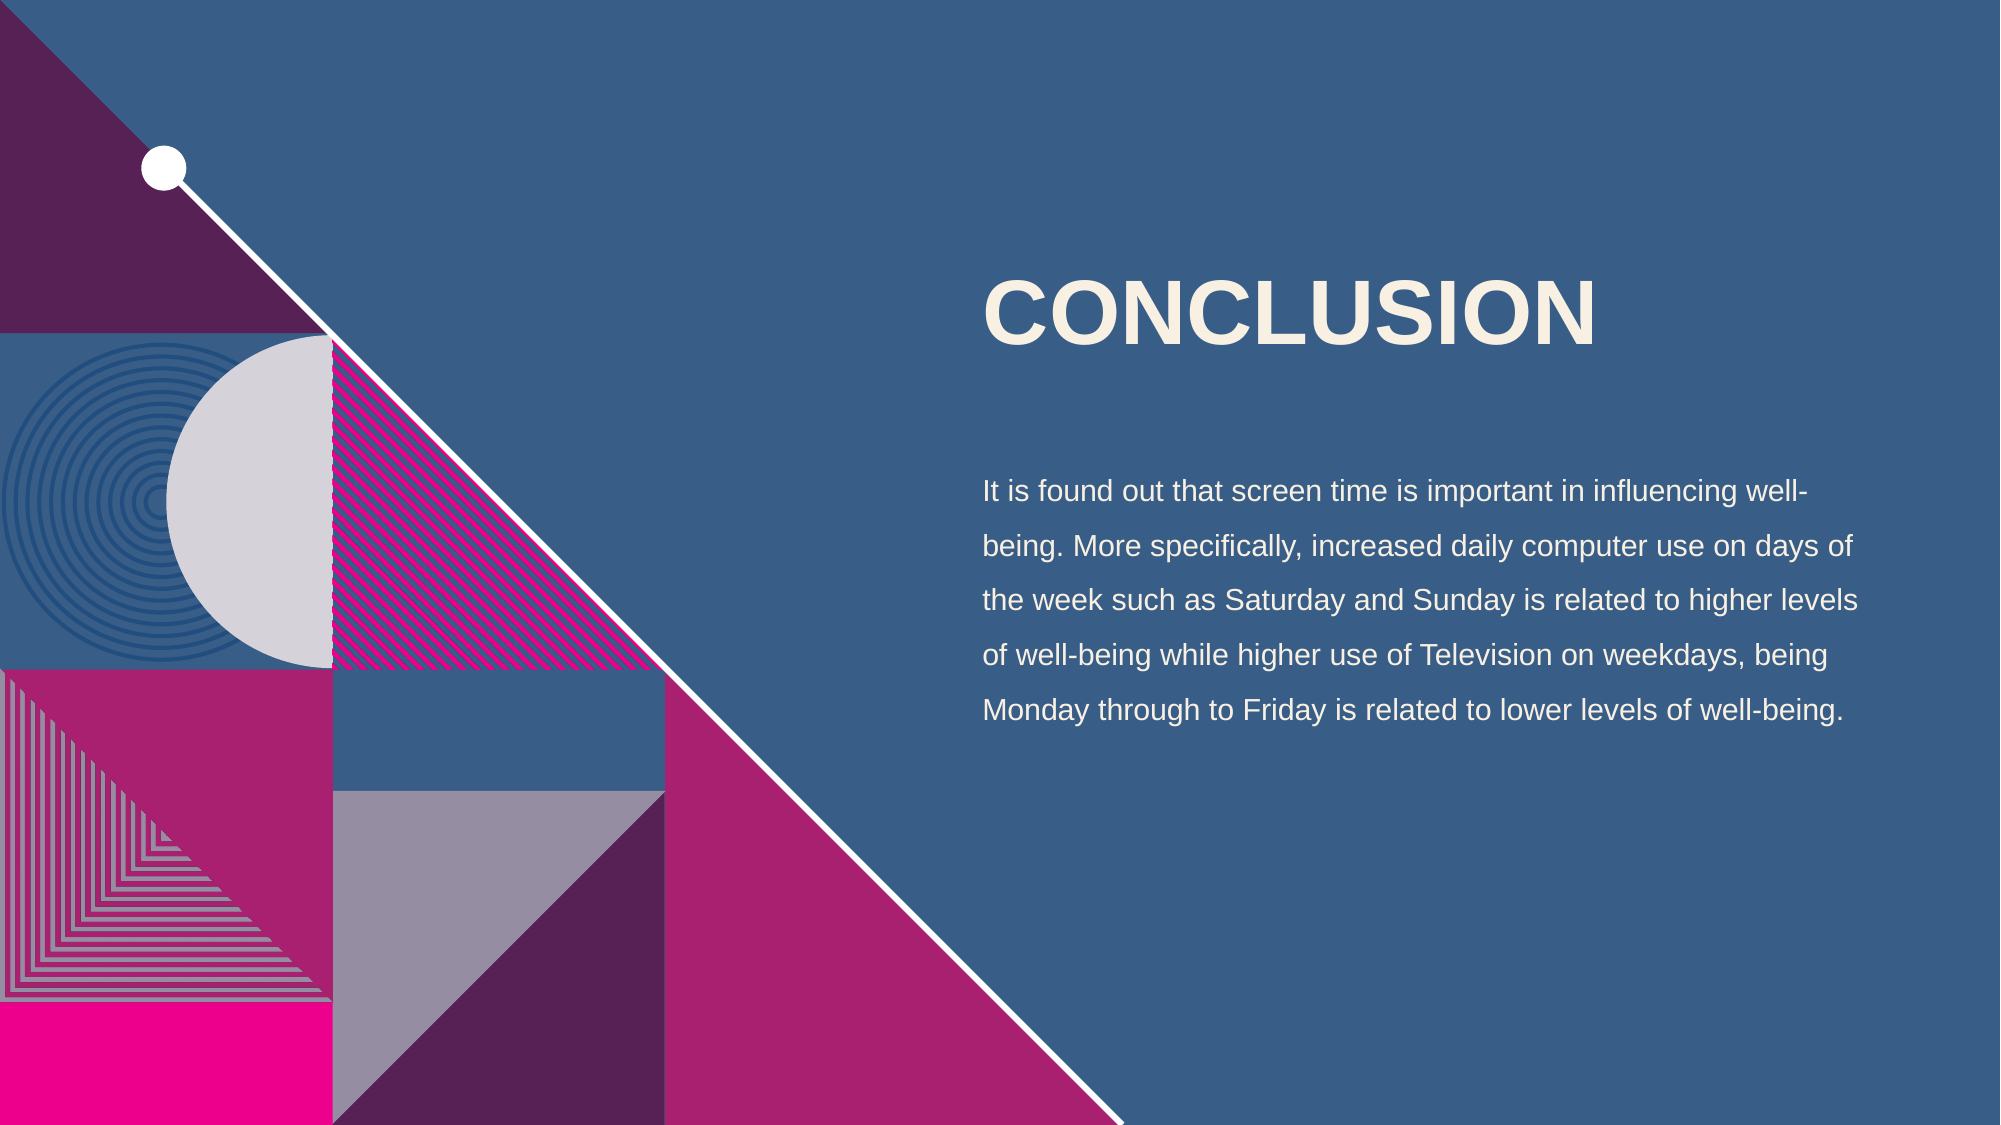

# conclusion
It is found out that screen time is important in influencing well-being. More specifically, increased daily computer use on days of the week such as Saturday and Sunday is related to higher levels of well-being while higher use of Television on weekdays, being Monday through to Friday is related to lower levels of well-being.